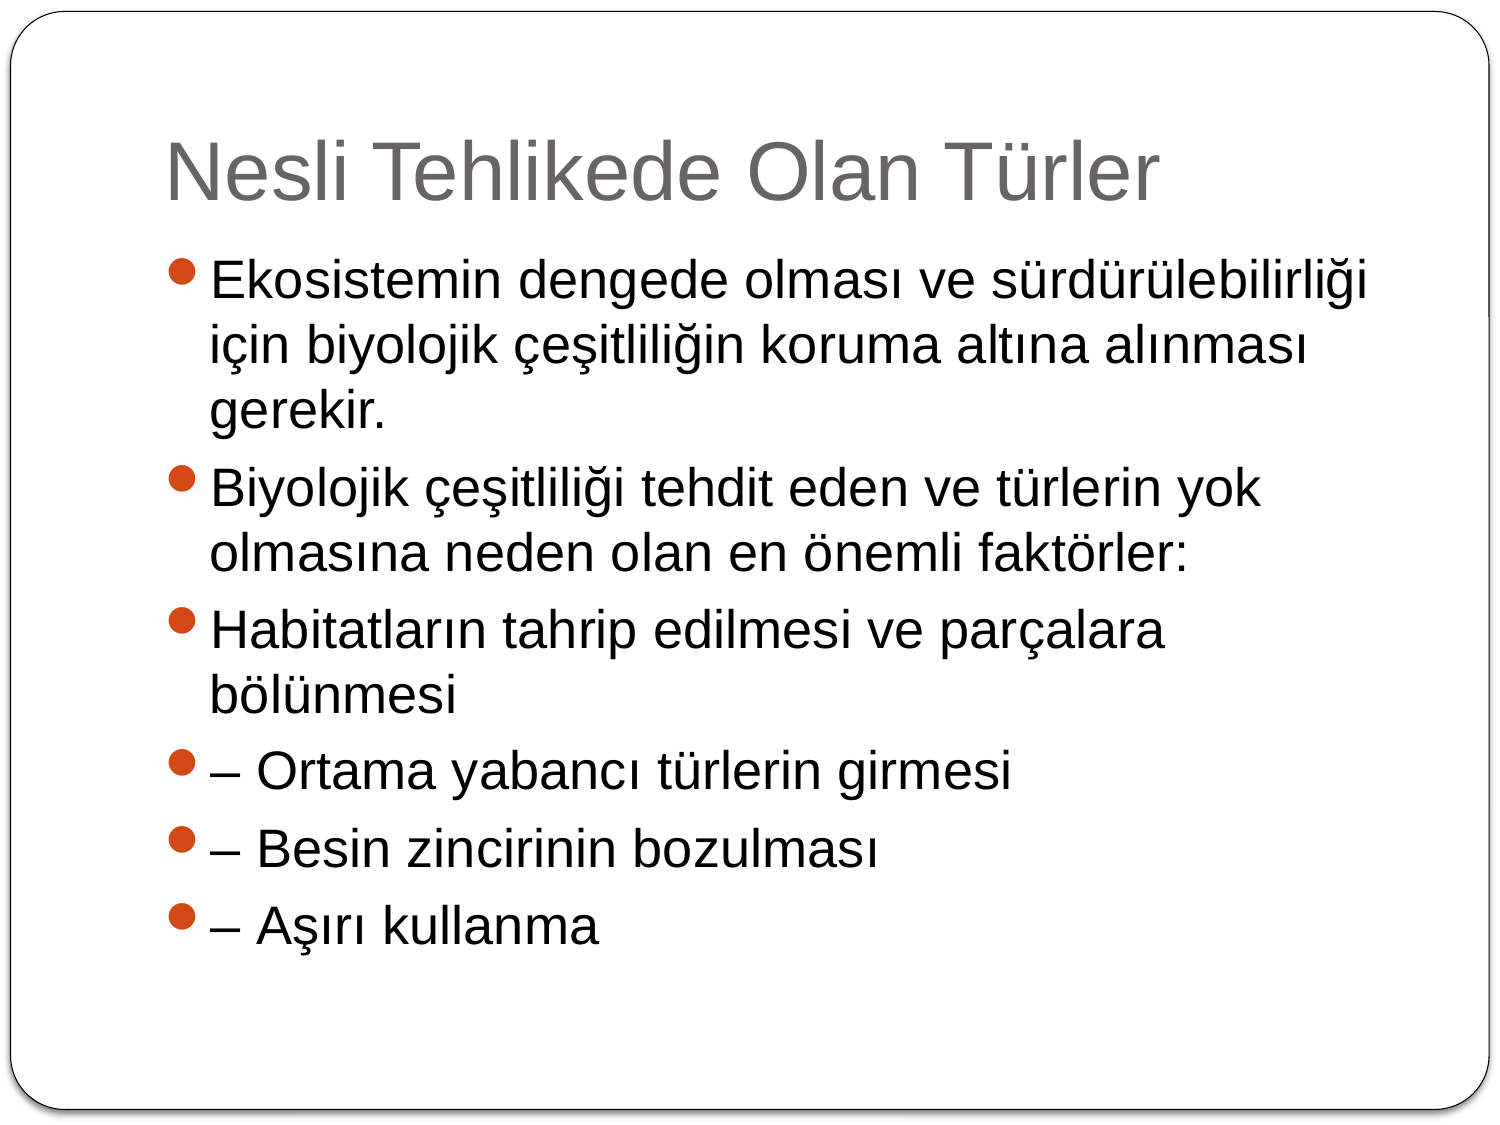

# Nesli Tehlikede Olan Türler
Ekosistemin dengede olması ve sürdürülebilirliği için biyolojik çeşitliliğin koruma altına alınması gerekir.
Biyolojik çeşitliliği tehdit eden ve türlerin yok olmasına neden olan en önemli faktörler:
Habitatların tahrip edilmesi ve parçalara bölünmesi
– Ortama yabancı türlerin girmesi
– Besin zincirinin bozulması
– Aşırı kullanma